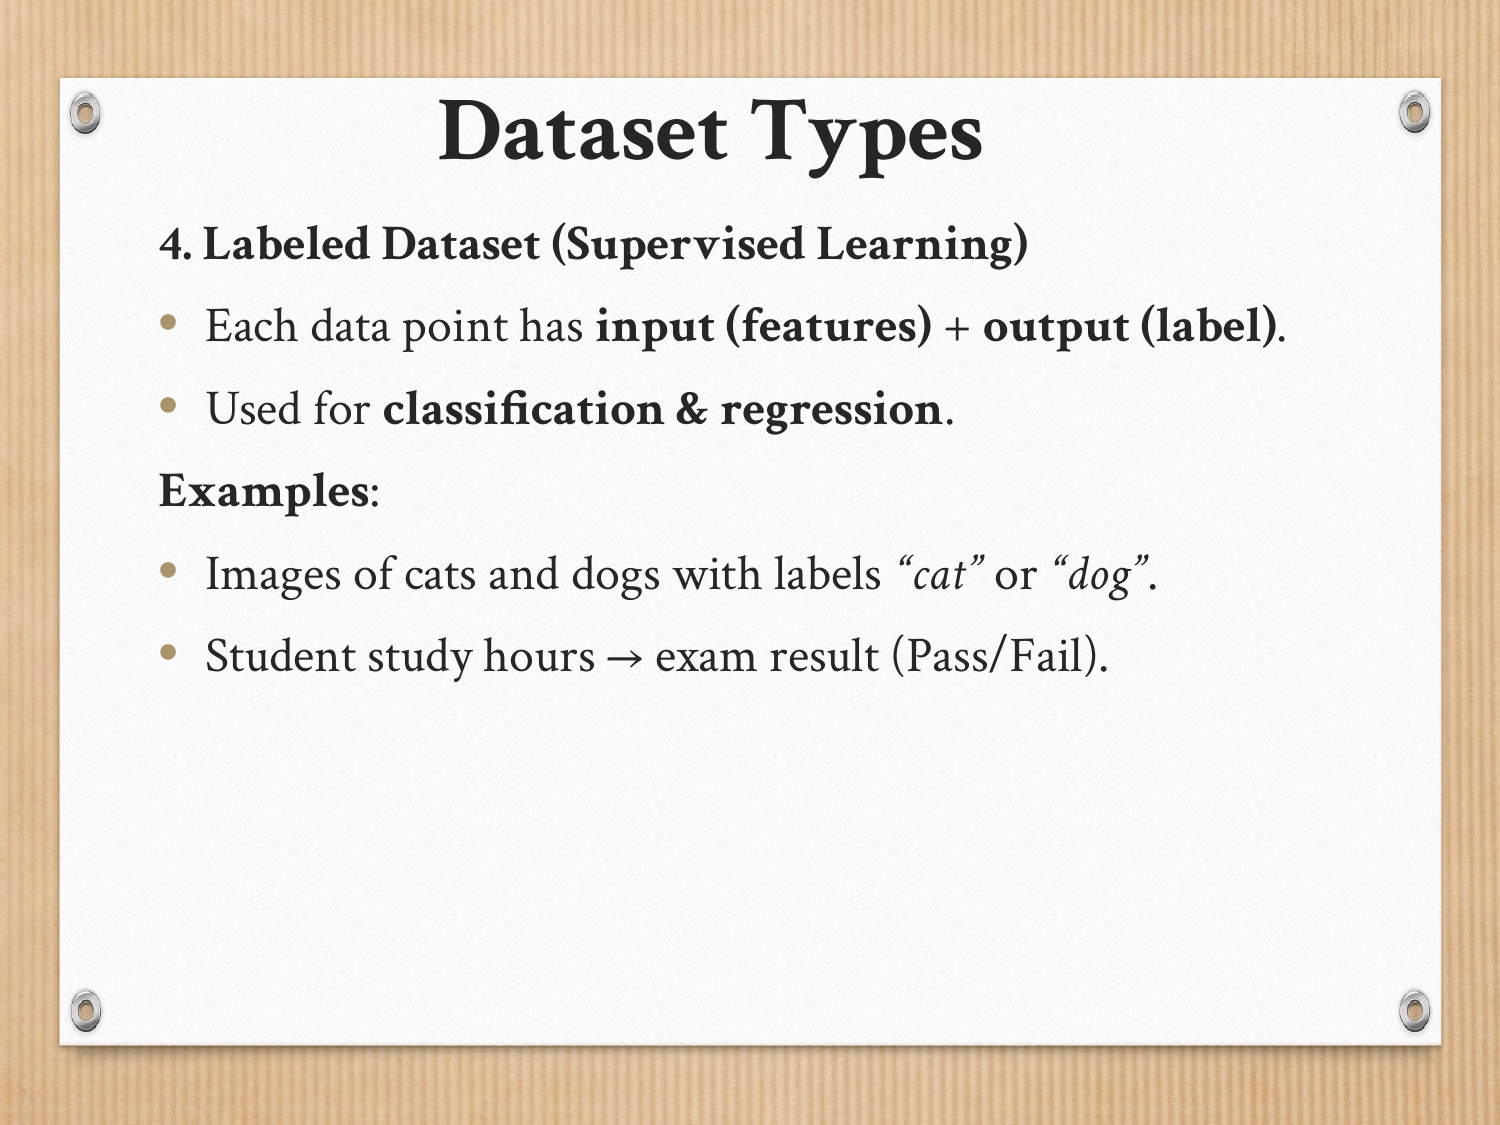

# Dataset Types
4. Labeled Dataset (Supervised Learning)
Each data point has input (features) + output (label).
Used for classification & regression.
Examples:
Images of cats and dogs with labels “cat” or “dog”.
Student study hours → exam result (Pass/Fail).